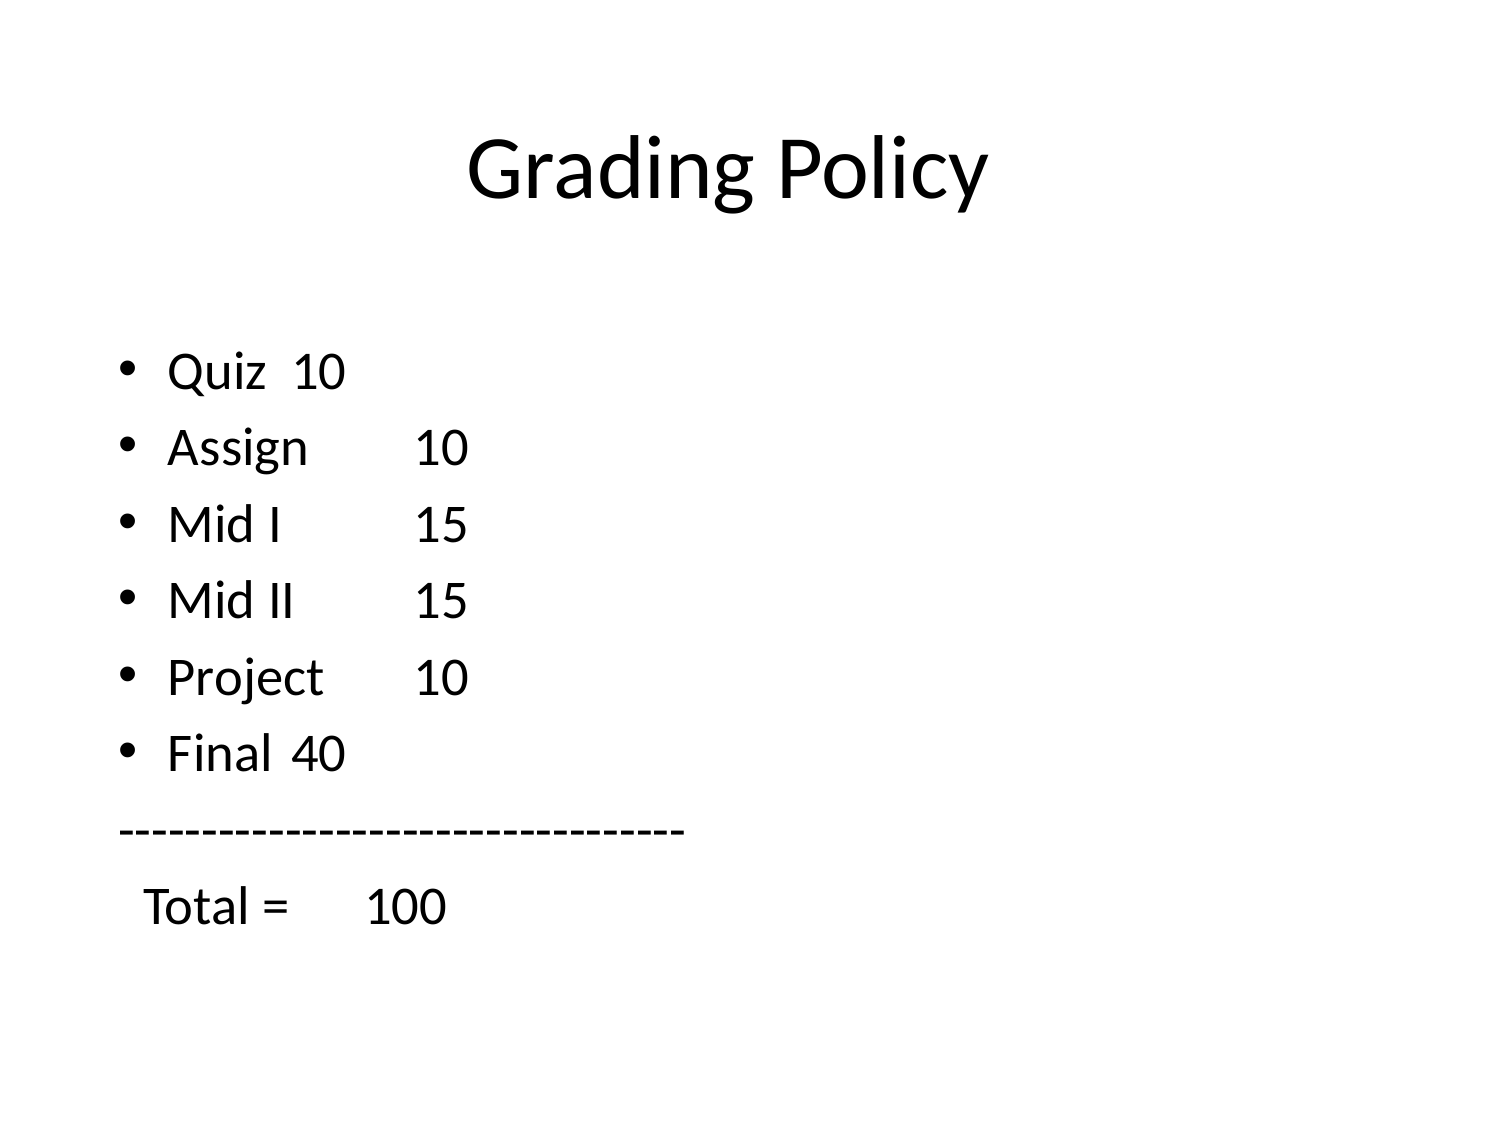

# Grading Policy
Quiz 		10
Assign 		10
Mid I 		15
Mid II		15
Project 		10
Final 		40
----------------------------------
  Total = 		100